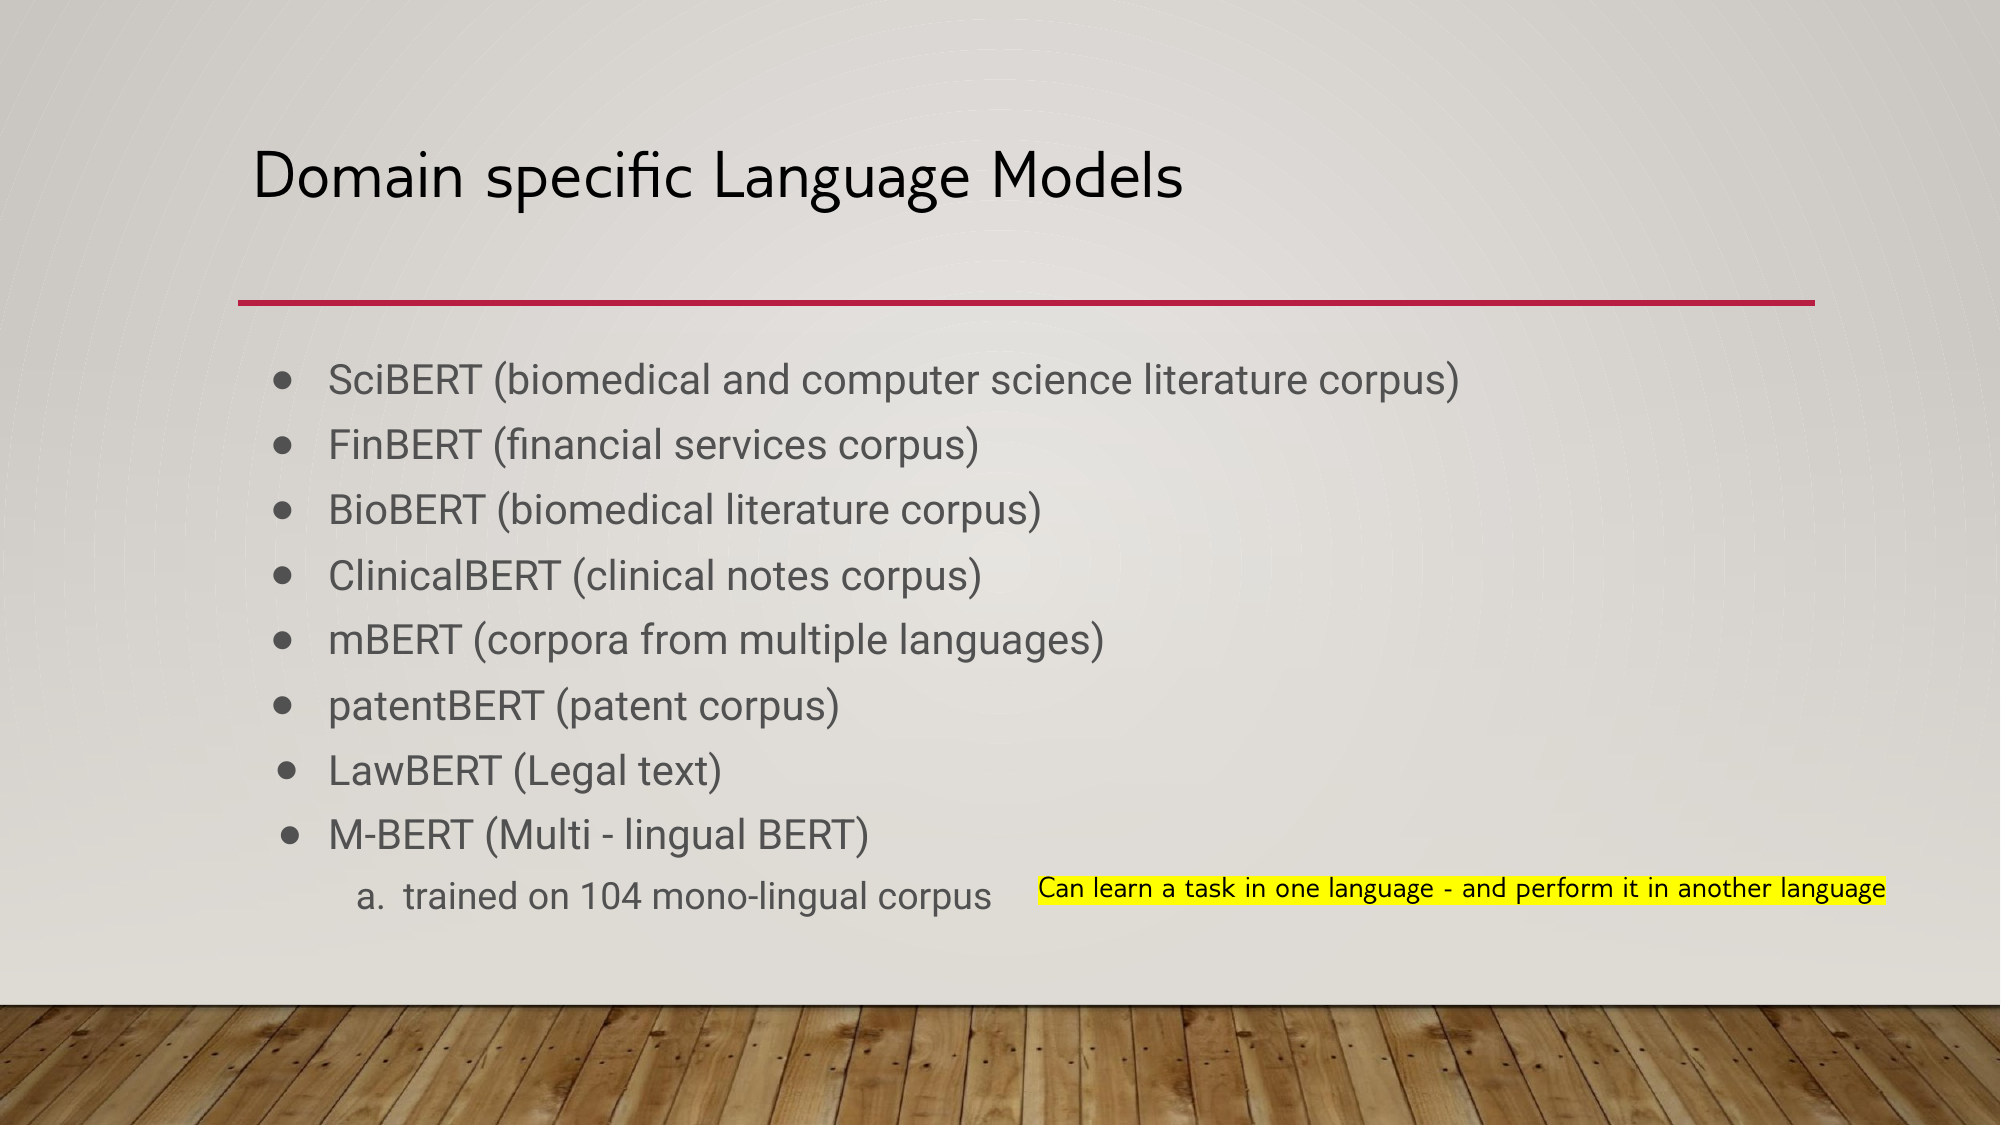

# Domain specific Language Models
SciBERT (biomedical and computer science literature corpus)
FinBERT (financial services corpus)
BioBERT (biomedical literature corpus)
ClinicalBERT (clinical notes corpus)
mBERT (corpora from multiple languages)
patentBERT (patent corpus)
LawBERT (Legal text)
M-BERT (Multi - lingual BERT)
trained on 104 mono-lingual corpus

Can learn a task in one language - and perform it in another language